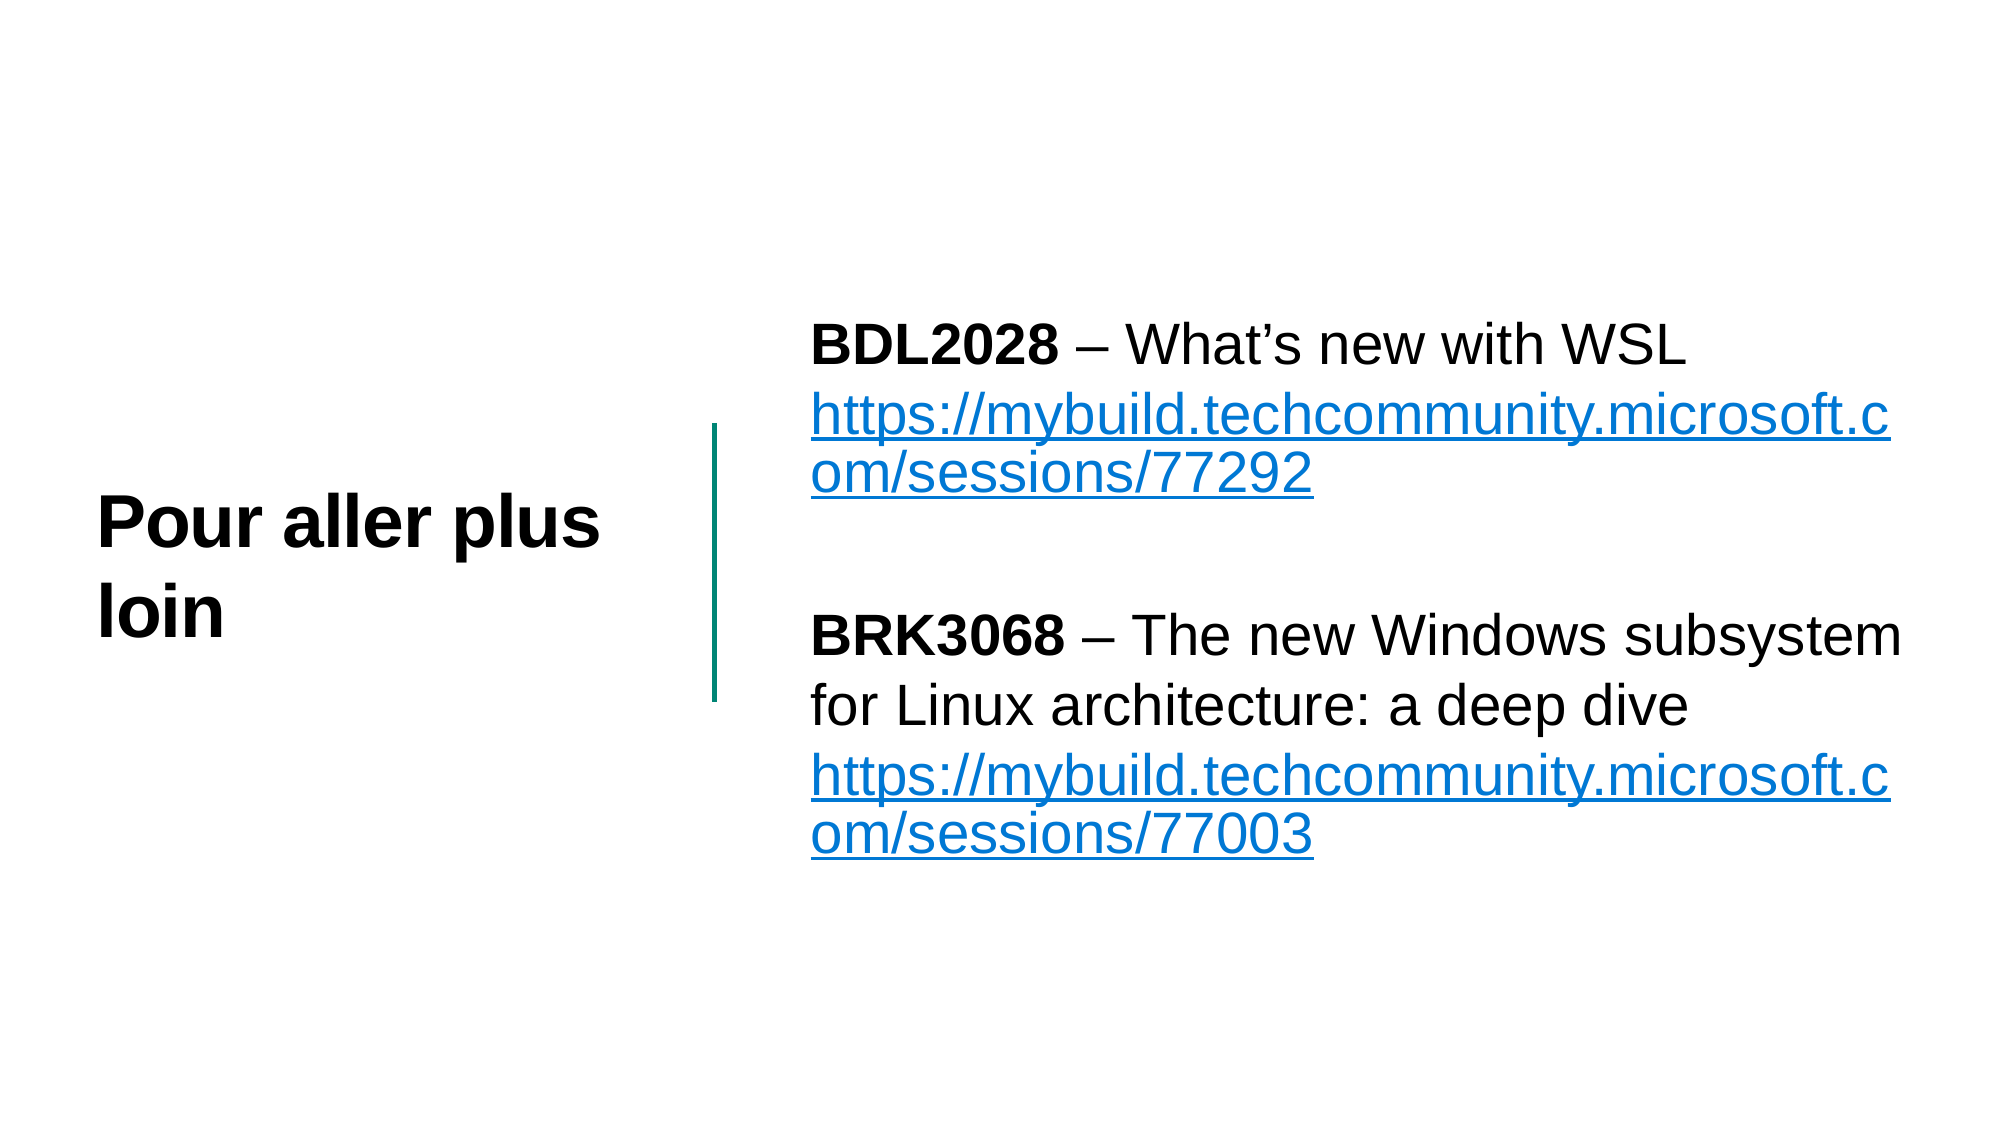

# Pour aller plus loin
BDL2028 – What’s new with WSL
https://mybuild.techcommunity.microsoft.com/sessions/77292

BRK3068 – The new Windows subsystem for Linux architecture: a deep dive
https://mybuild.techcommunity.microsoft.com/sessions/77003